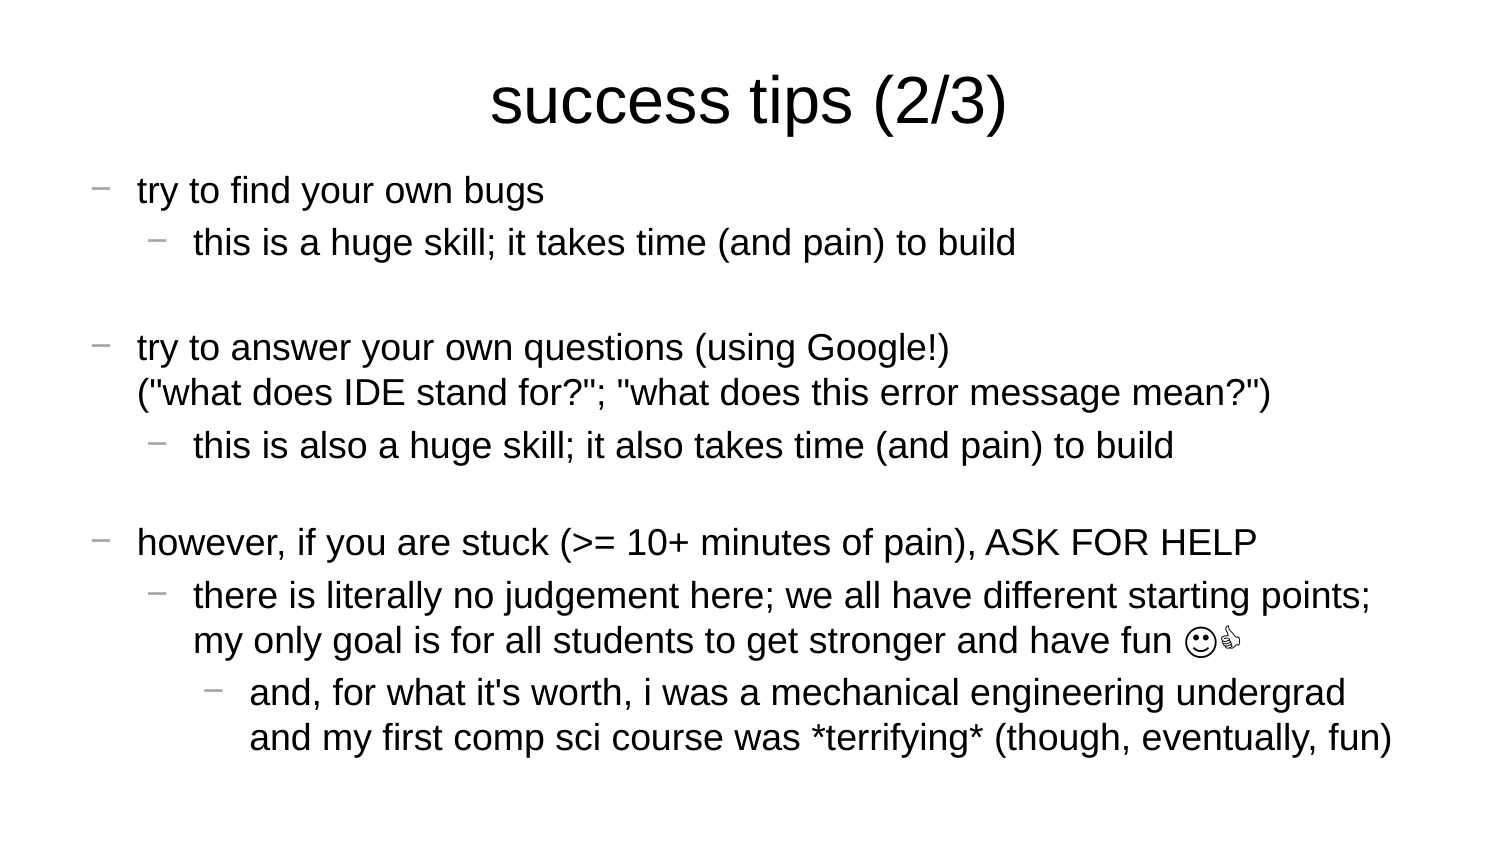

# success tips (2/3)
try to find your own bugs
this is a huge skill; it takes time (and pain) to build

try to answer your own questions (using Google!)
("what does IDE stand for?"; "what does this error message mean?")
this is also a huge skill; it also takes time (and pain) to build
however, if you are stuck (>= 10+ minutes of pain), ASK FOR HELP
there is literally no judgement here; we all have different starting points; my only goal is for all students to get stronger and have fun 🙂👍
and, for what it's worth, i was a mechanical engineering undergrad and my first comp sci course was *terrifying* (though, eventually, fun)